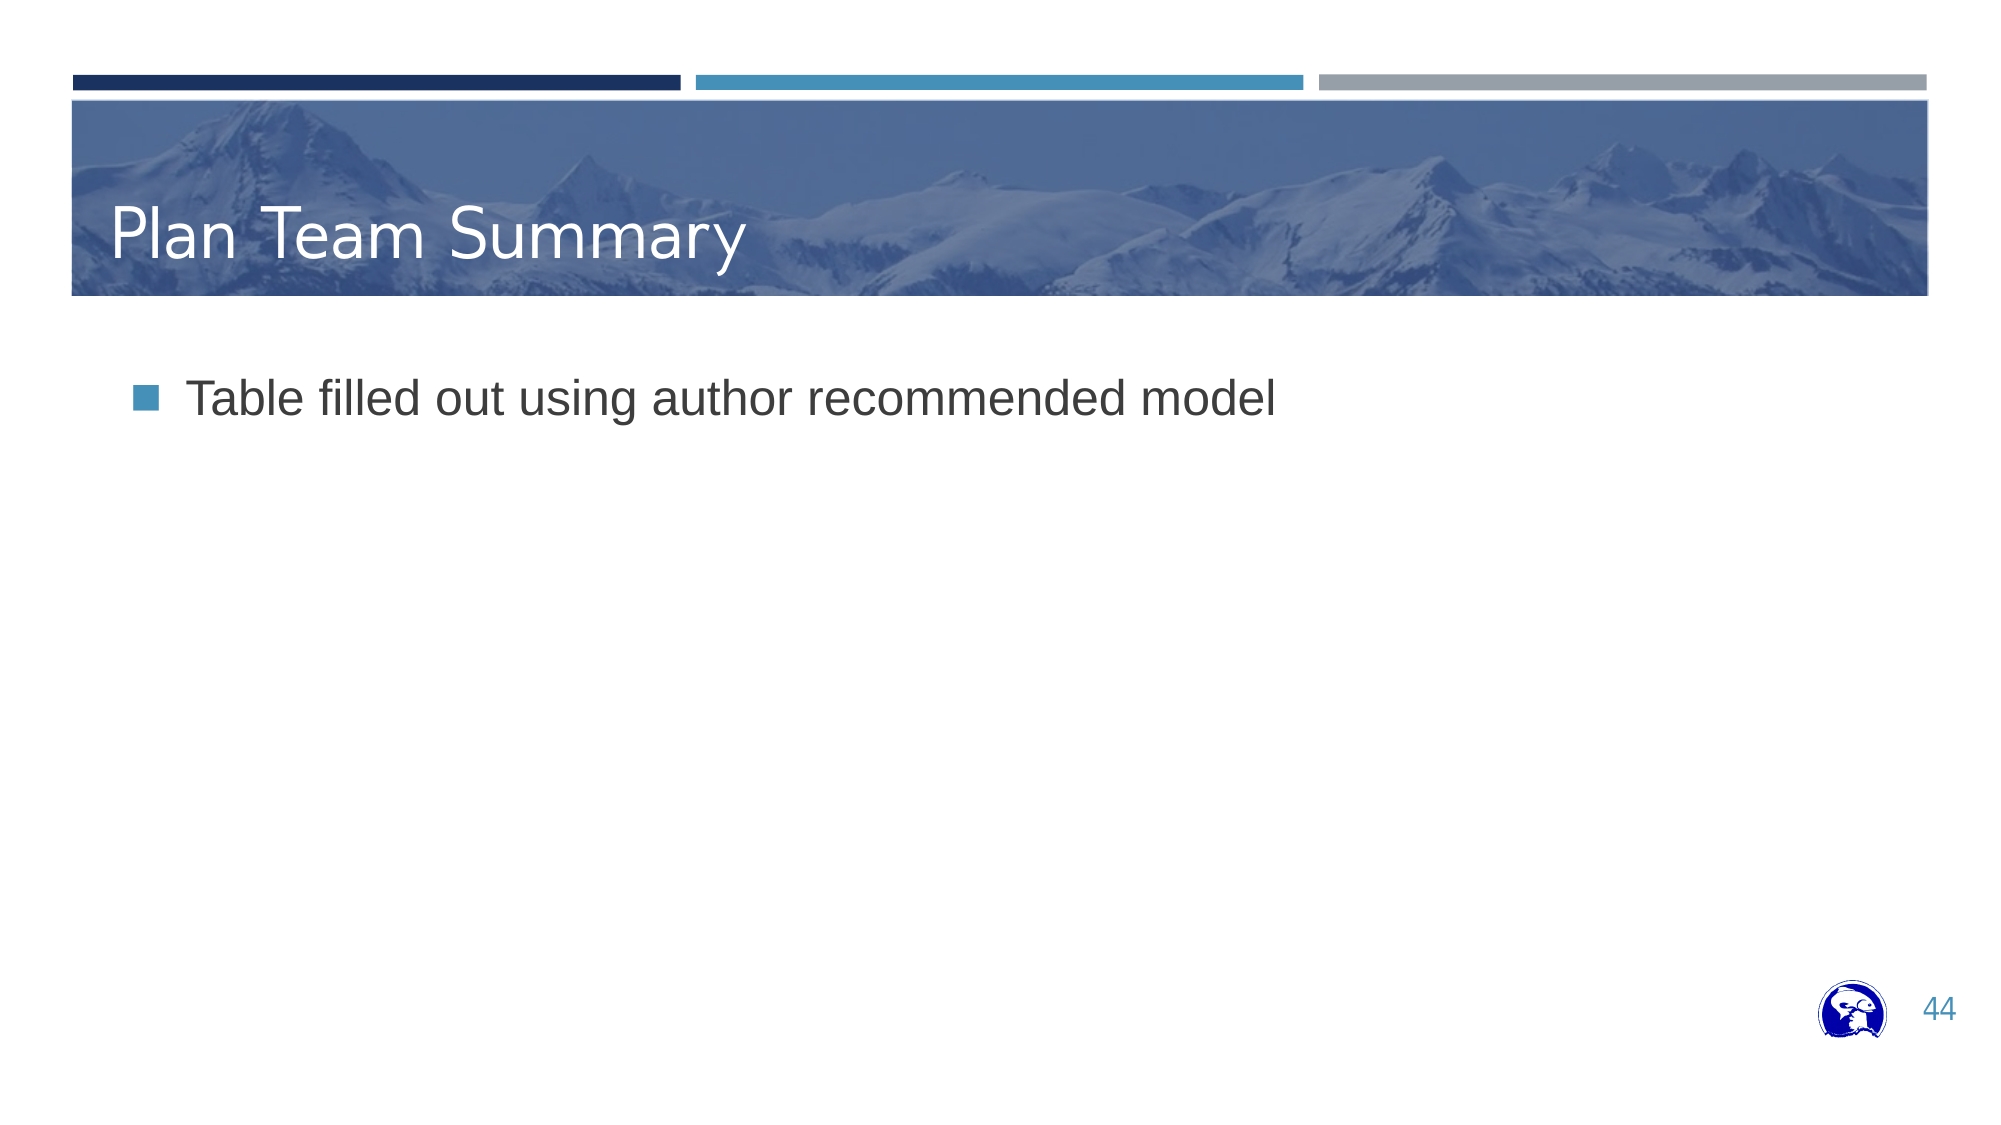

# Plan Team Summary
Table filled out using author recommended model
44